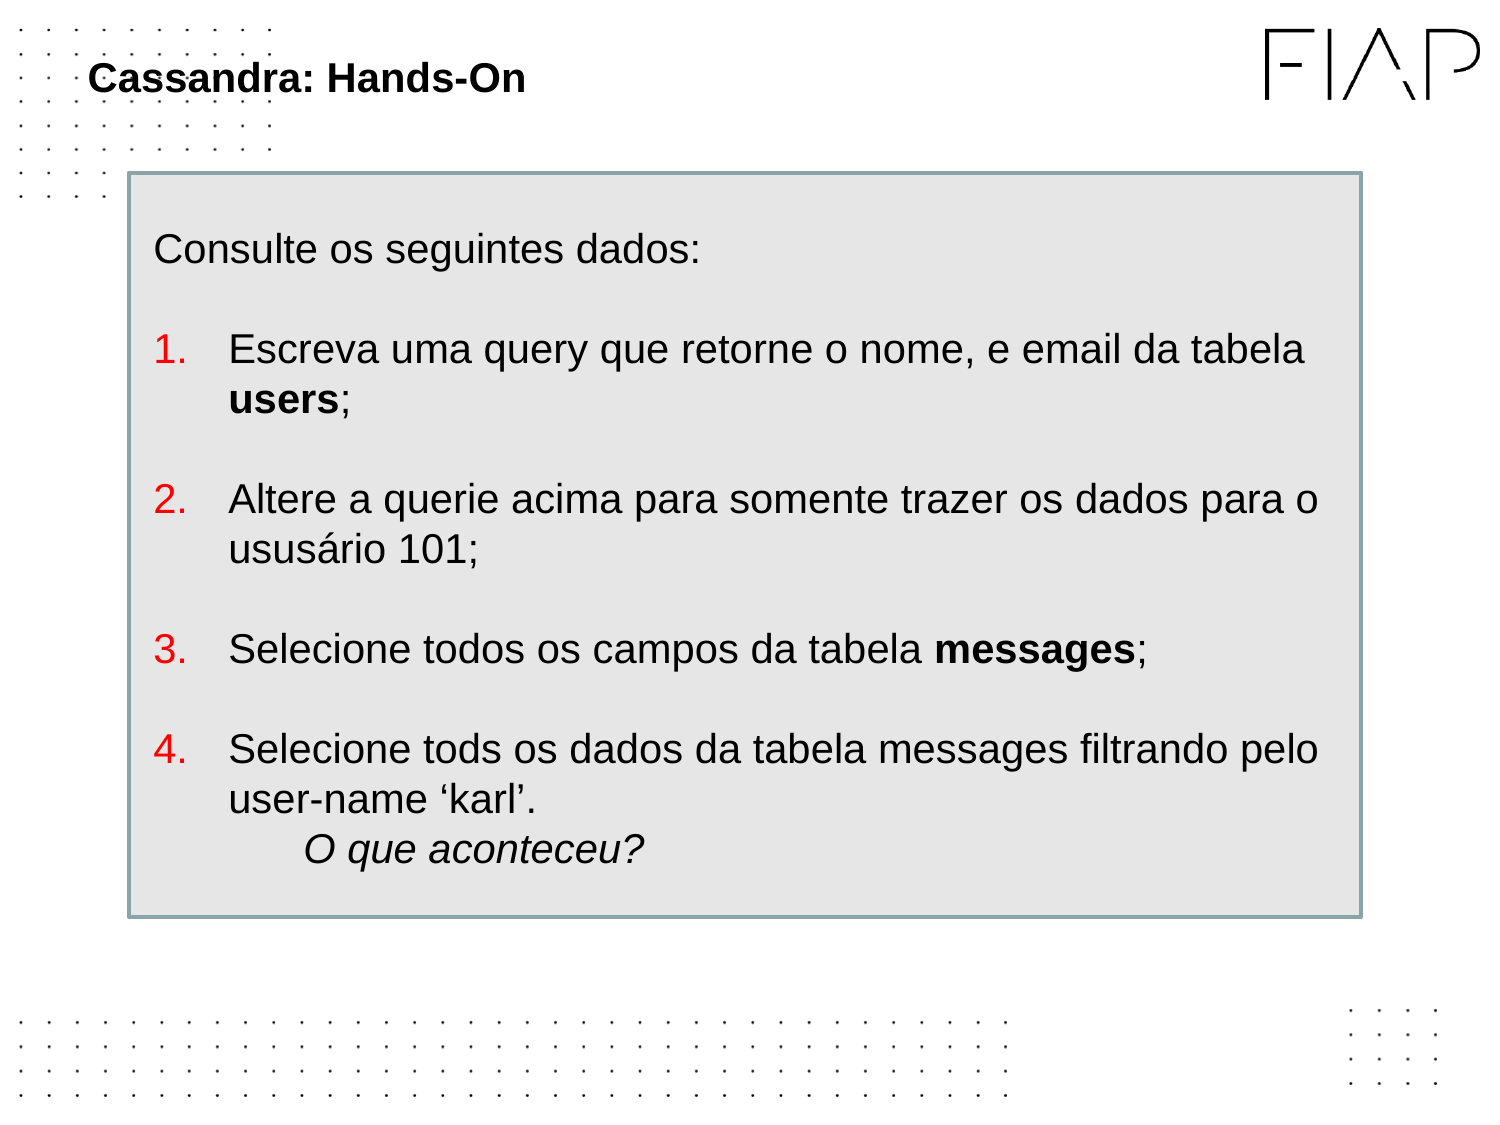

# Cassandra: Hands-On

Consulte os seguintes dados:

Escreva uma query que retorne o nome, e email da tabela users;

Altere a querie acima para somente trazer os dados para o ususário 101;

Selecione todos os campos da tabela messages;

Selecione tods os dados da tabela messages filtrando pelo user-name ‘karl’.
	O que aconteceu?